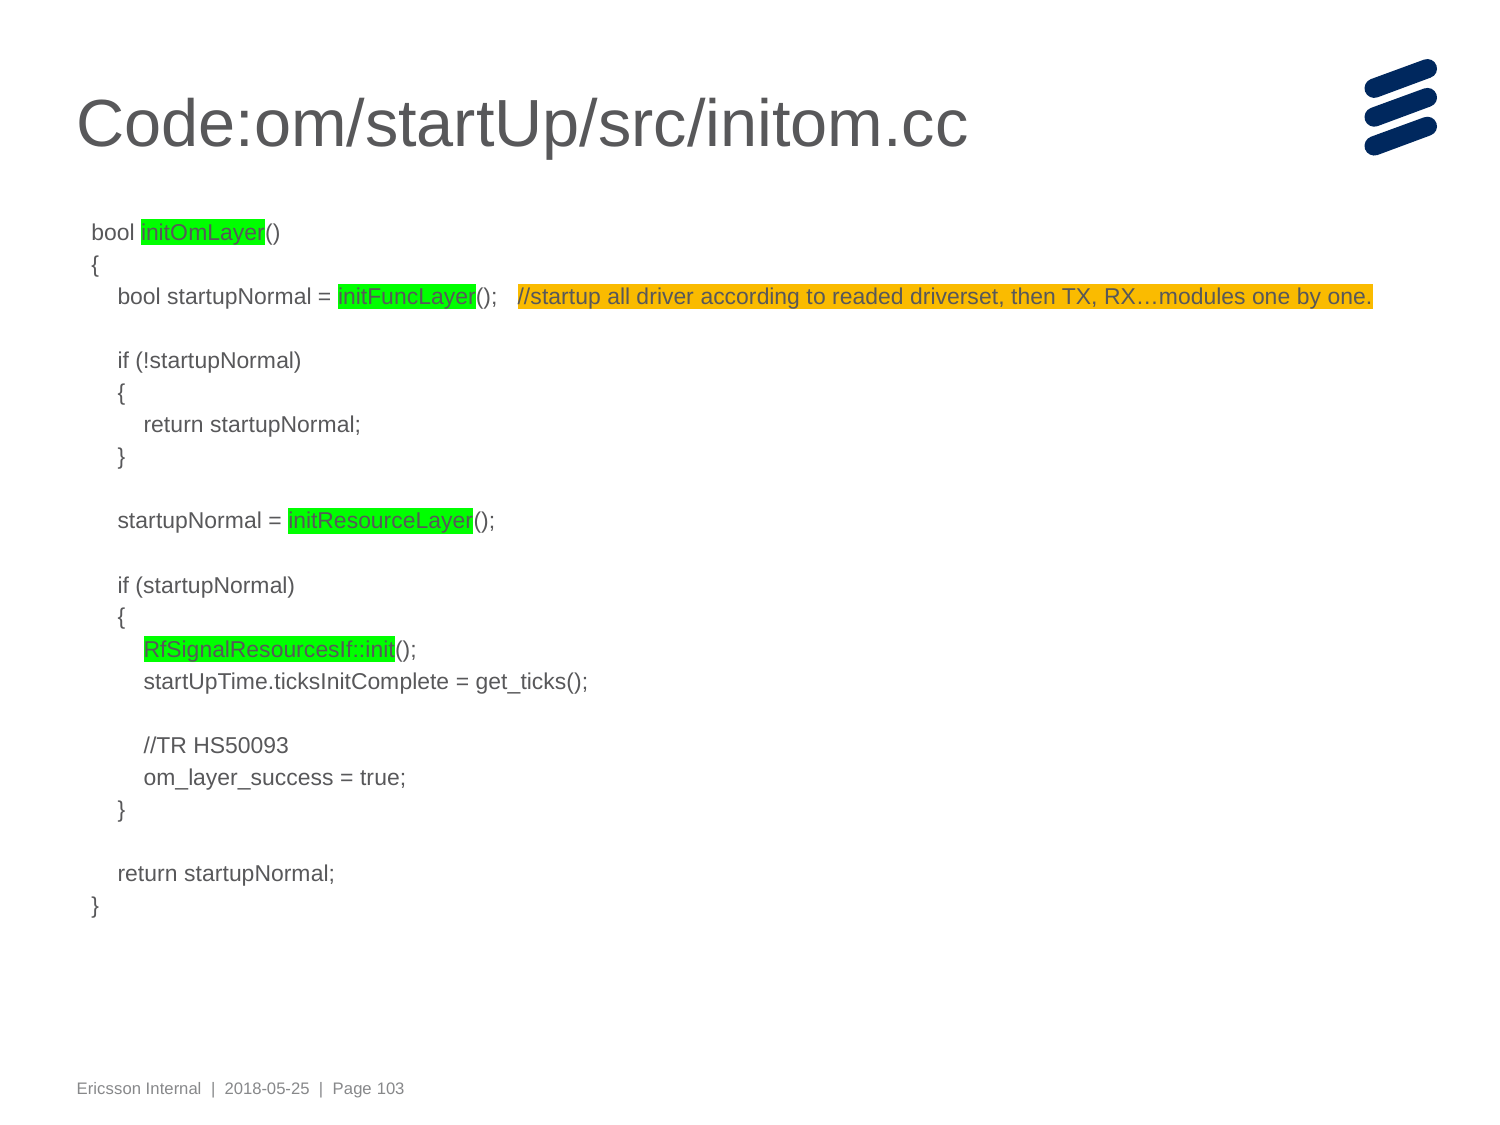

# Code:om/startUp/src/initom.cc
bool initOmLayer()
{
    bool startupNormal = initFuncLayer();   //startup all driver according to readed driverset, then TX, RX…modules one by one.

    if (!startupNormal)
    {
        return startupNormal;
    }

    startupNormal = initResourceLayer();

    if (startupNormal)
    {
        RfSignalResourcesIf::init();
        startUpTime.ticksInitComplete = get_ticks();

        //TR HS50093
        om_layer_success = true;
    }

    return startupNormal;
}